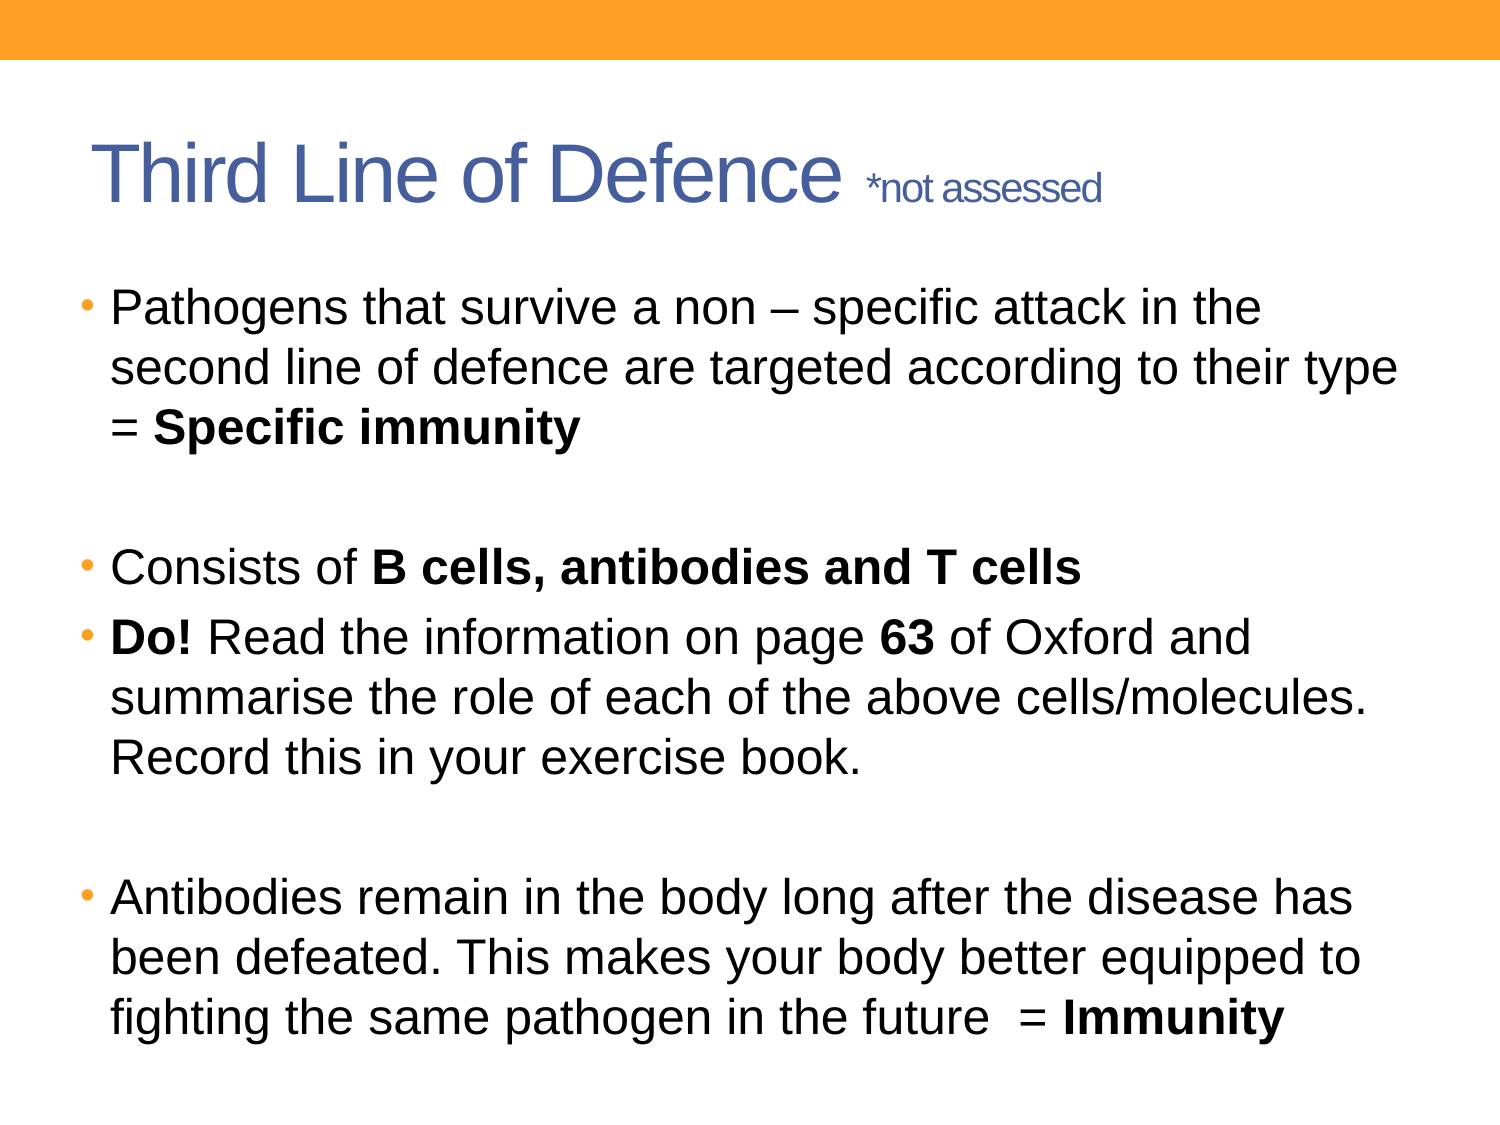

# Third Line of Defence *not assessed
Pathogens that survive a non – specific attack in the second line of defence are targeted according to their type = Specific immunity

Consists of B cells, antibodies and T cells
Do! Read the information on page 63 of Oxford and summarise the role of each of the above cells/molecules. Record this in your exercise book.

Antibodies remain in the body long after the disease has been defeated. This makes your body better equipped to fighting the same pathogen in the future  = Immunity